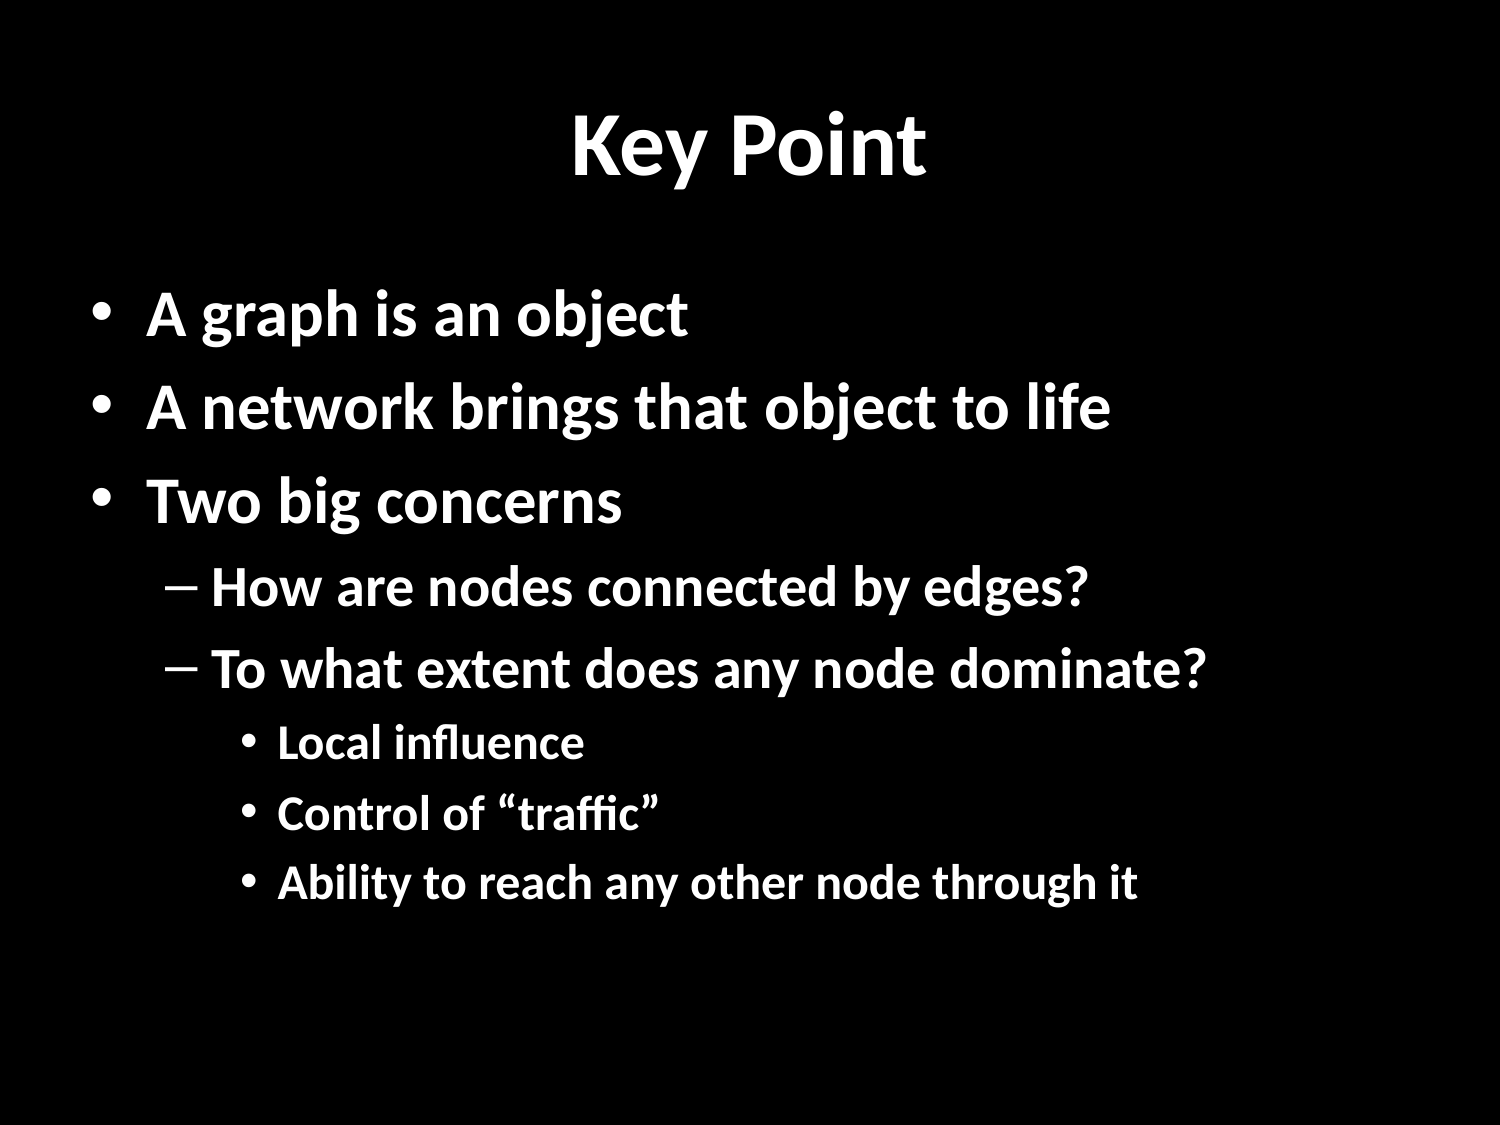

# Key Point
A graph is an object
A network brings that object to life
Two big concerns
How are nodes connected by edges?
To what extent does any node dominate?
Local influence
Control of “traffic”
Ability to reach any other node through it